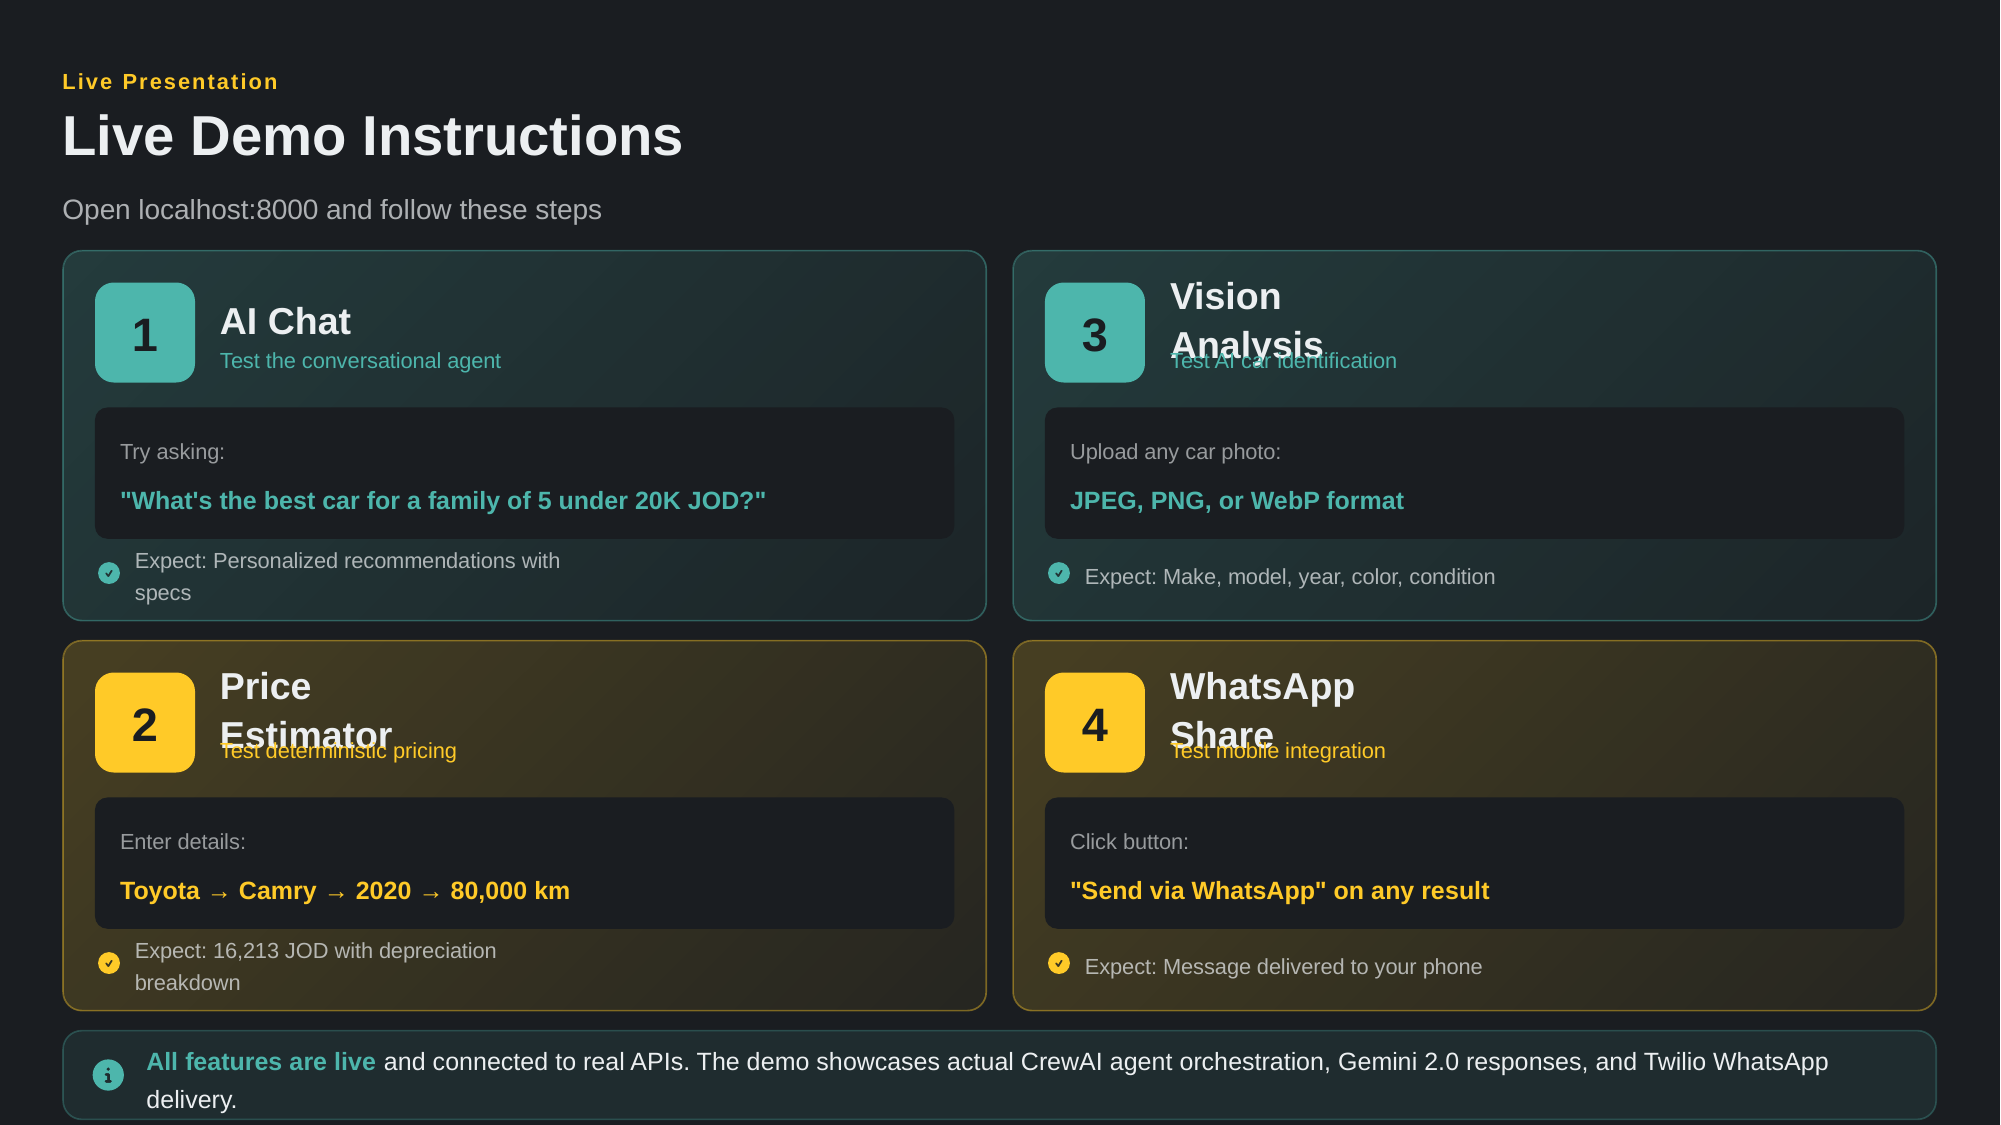

Live Presentation
Live Demo Instructions
Open localhost:8000 and follow these steps

1

3

AI Chat
Vision Analysis
Test the conversational agent
Test AI car identification

Try asking:
Upload any car photo:
"What's the best car for a family of 5 under 20K JOD?"
JPEG, PNG, or WebP format
Expect: Personalized recommendations with specs
Expect: Make, model, year, color, condition

2

4

Price Estimator
WhatsApp Share
Test deterministic pricing
Test mobile integration

Enter details:
Click button:
Toyota → Camry → 2020 → 80,000 km
"Send via WhatsApp" on any result
Expect: 16,213 JOD with depreciation breakdown
Expect: Message delivered to your phone

All features are live and connected to real APIs. The demo showcases actual CrewAI agent orchestration, Gemini 2.0 responses, and Twilio WhatsApp delivery.